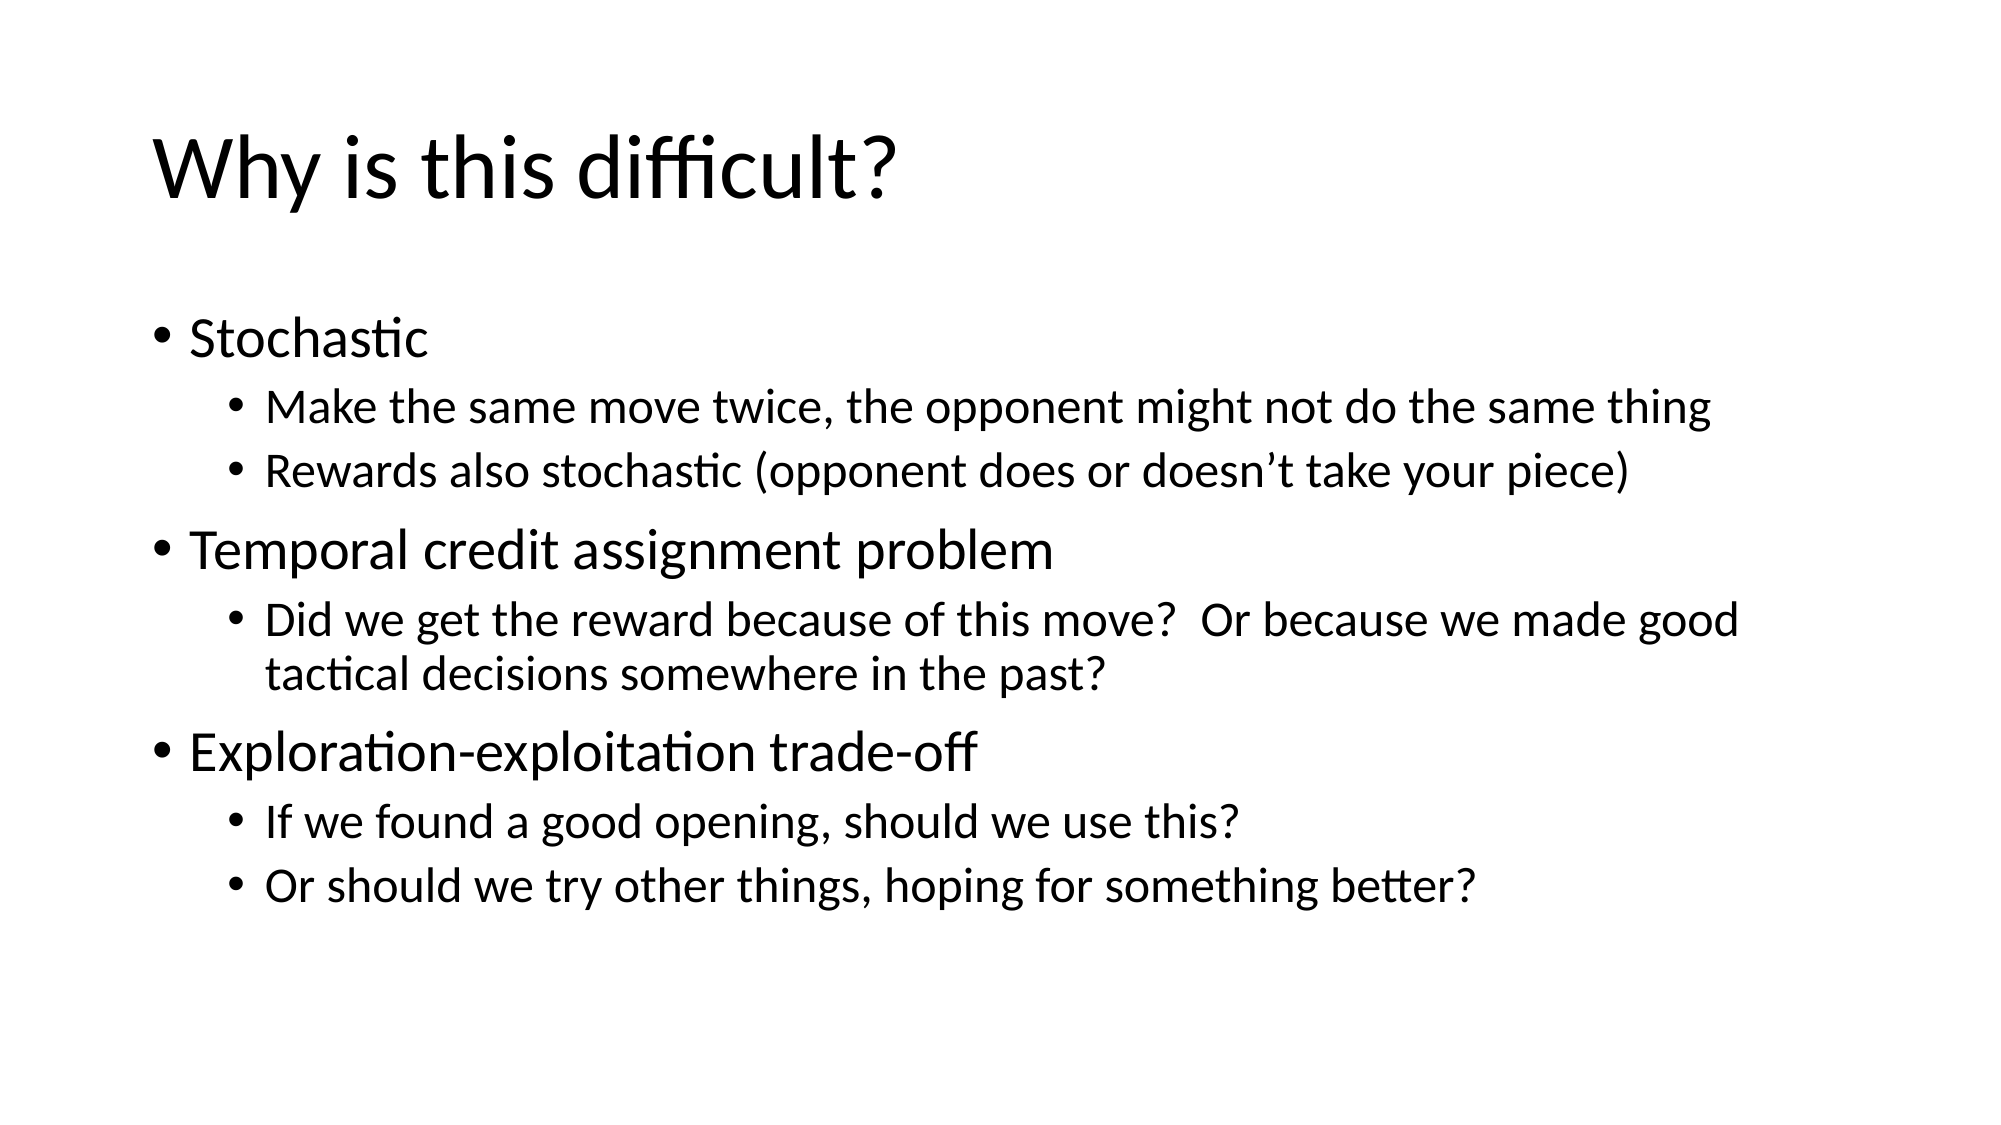

# Why is this difficult?
Stochastic
Make the same move twice, the opponent might not do the same thing
Rewards also stochastic (opponent does or doesn’t take your piece)
Temporal credit assignment problem
Did we get the reward because of this move?  Or because we made good tactical decisions somewhere in the past?
Exploration-exploitation trade-off
If we found a good opening, should we use this?
Or should we try other things, hoping for something better?